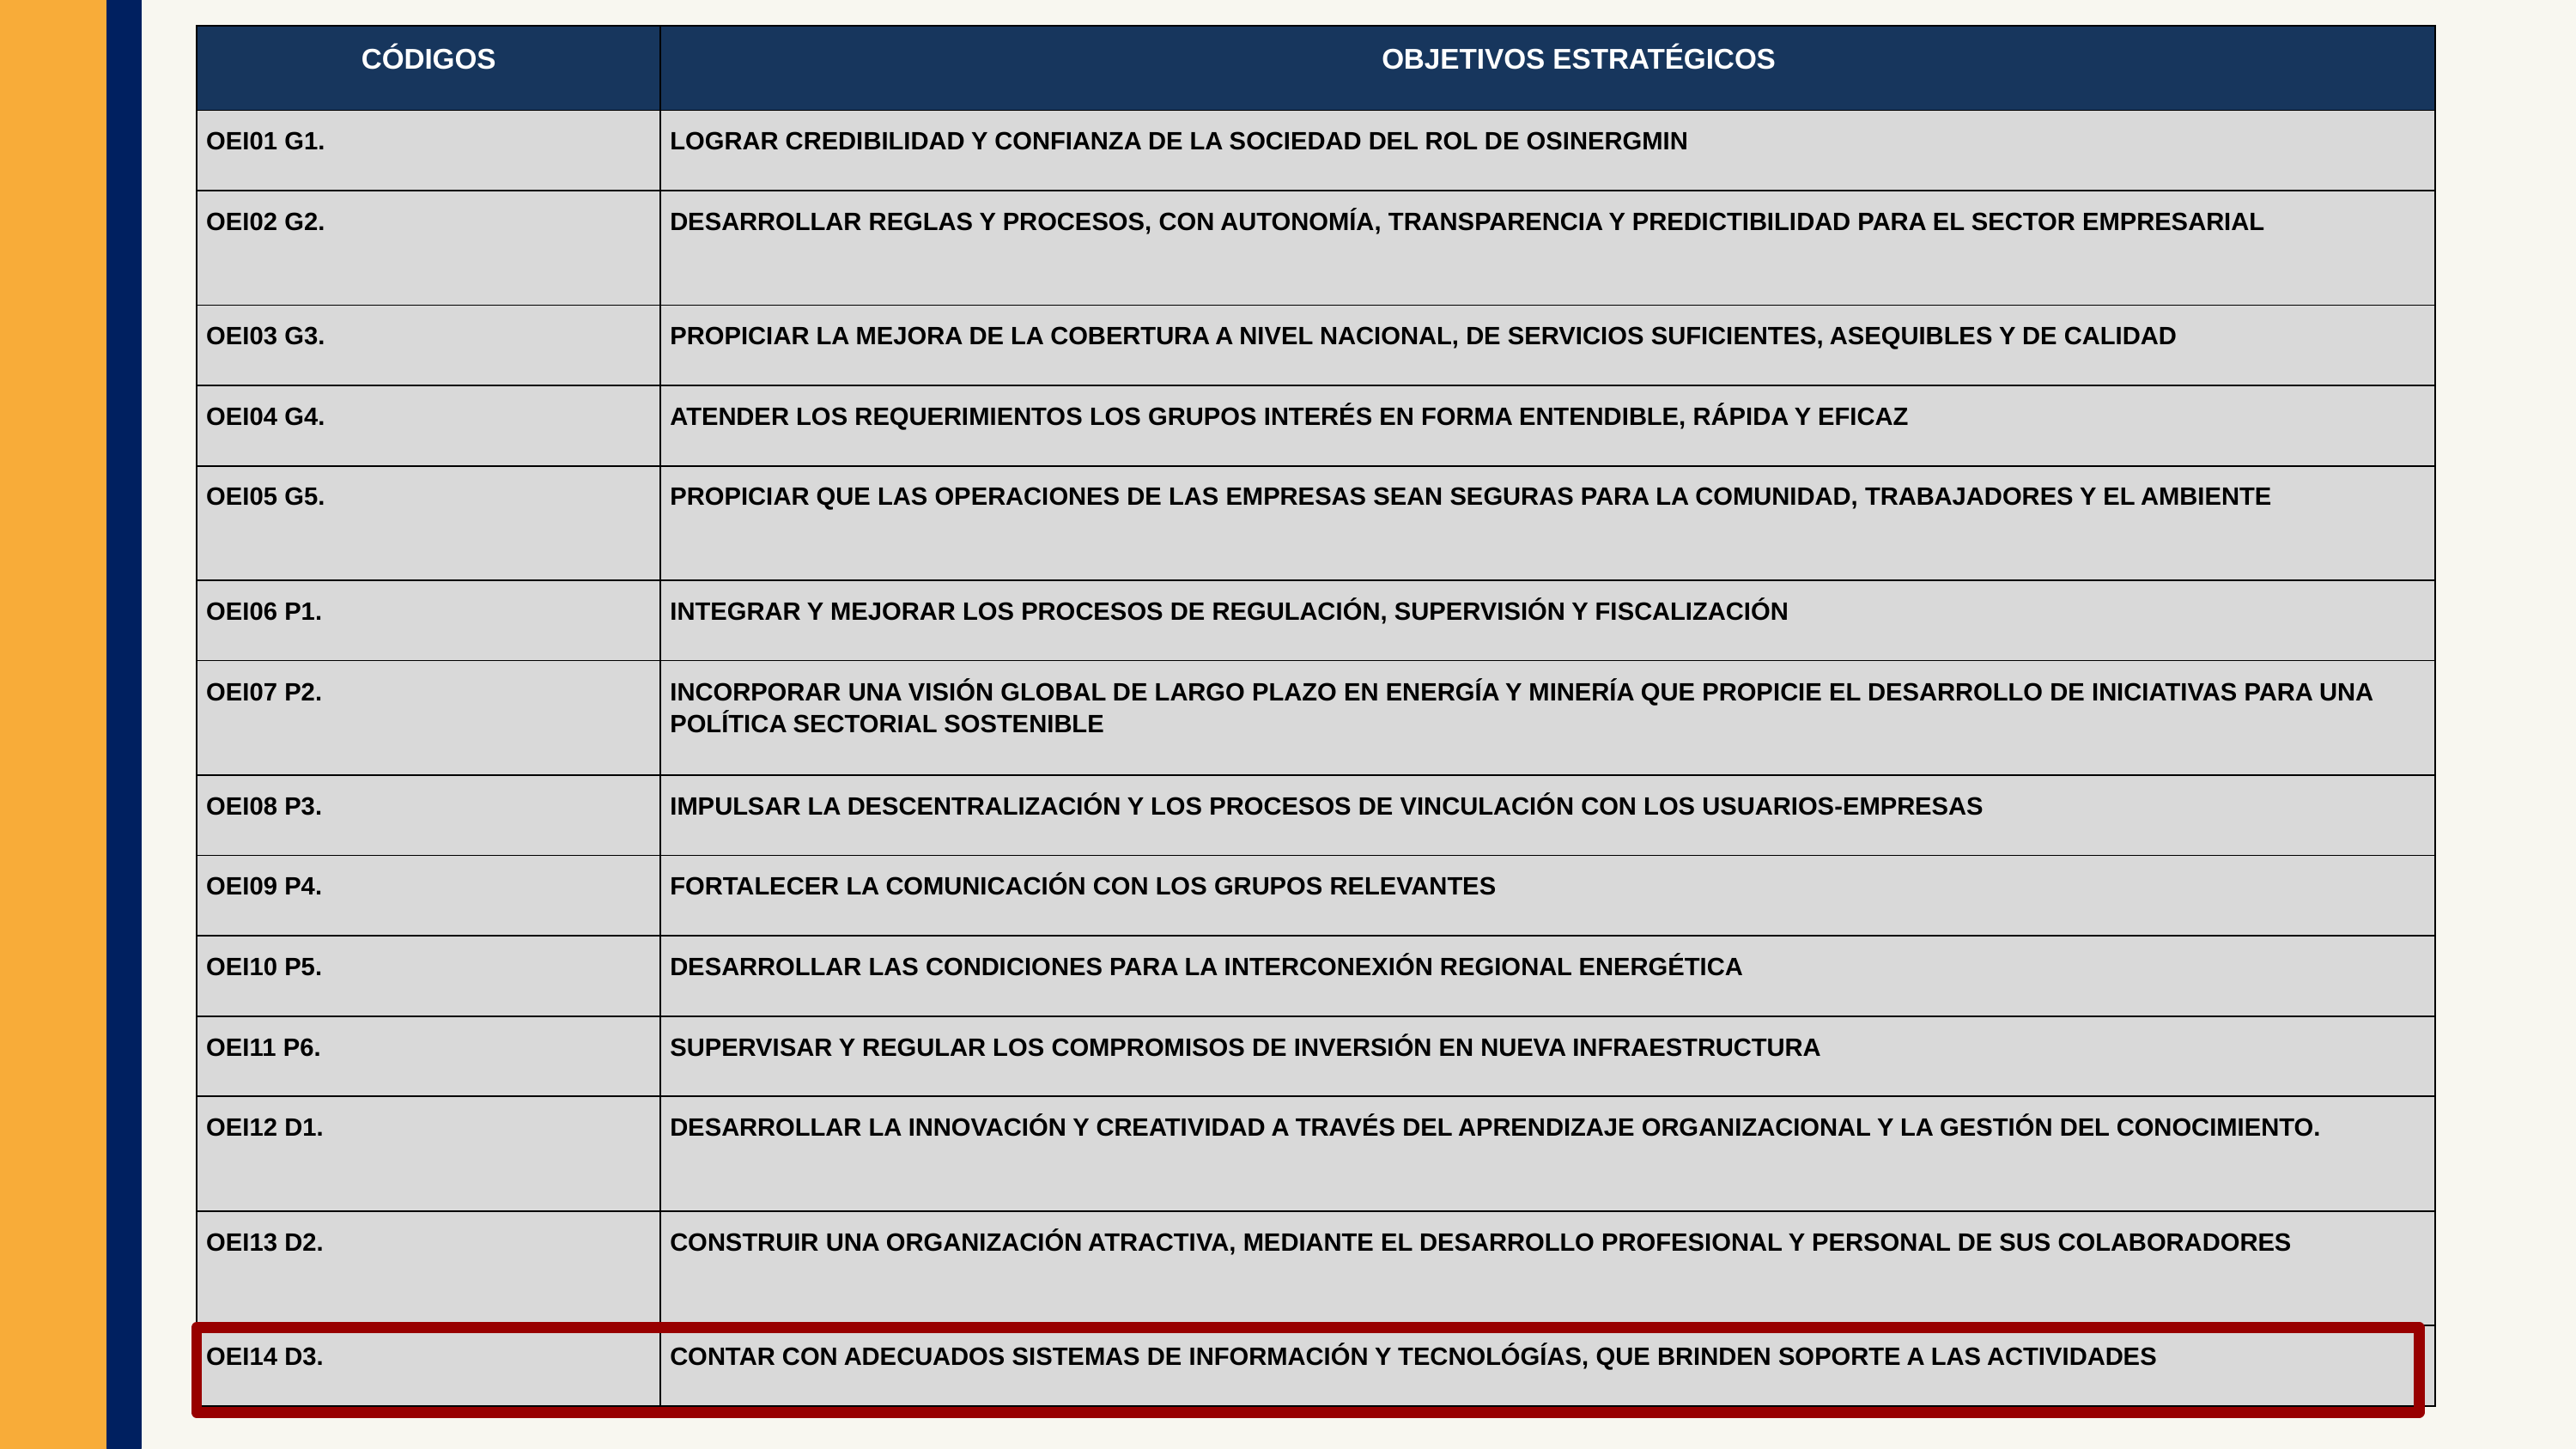

| CÓDIGOS | OBJETIVOS ESTRATÉGICOS |
| --- | --- |
| OEI01 G1. | LOGRAR CREDIBILIDAD Y CONFIANZA DE LA SOCIEDAD DEL ROL DE OSINERGMIN |
| OEI02 G2. | DESARROLLAR REGLAS Y PROCESOS, CON AUTONOMÍA, TRANSPARENCIA Y PREDICTIBILIDAD PARA EL SECTOR EMPRESARIAL |
| OEI03 G3. | PROPICIAR LA MEJORA DE LA COBERTURA A NIVEL NACIONAL, DE SERVICIOS SUFICIENTES, ASEQUIBLES Y DE CALIDAD |
| OEI04 G4. | ATENDER LOS REQUERIMIENTOS LOS GRUPOS INTERÉS EN FORMA ENTENDIBLE, RÁPIDA Y EFICAZ |
| OEI05 G5. | PROPICIAR QUE LAS OPERACIONES DE LAS EMPRESAS SEAN SEGURAS PARA LA COMUNIDAD, TRABAJADORES Y EL AMBIENTE |
| OEI06 P1. | INTEGRAR Y MEJORAR LOS PROCESOS DE REGULACIÓN, SUPERVISIÓN Y FISCALIZACIÓN |
| OEI07 P2. | INCORPORAR UNA VISIÓN GLOBAL DE LARGO PLAZO EN ENERGÍA Y MINERÍA QUE PROPICIE EL DESARROLLO DE INICIATIVAS PARA UNA POLÍTICA SECTORIAL SOSTENIBLE |
| OEI08 P3. | IMPULSAR LA DESCENTRALIZACIÓN Y LOS PROCESOS DE VINCULACIÓN CON LOS USUARIOS-EMPRESAS |
| OEI09 P4. | FORTALECER LA COMUNICACIÓN CON LOS GRUPOS RELEVANTES |
| OEI10 P5. | DESARROLLAR LAS CONDICIONES PARA LA INTERCONEXIÓN REGIONAL ENERGÉTICA |
| OEI11 P6. | SUPERVISAR Y REGULAR LOS COMPROMISOS DE INVERSIÓN EN NUEVA INFRAESTRUCTURA |
| OEI12 D1. | DESARROLLAR LA INNOVACIÓN Y CREATIVIDAD A TRAVÉS DEL APRENDIZAJE ORGANIZACIONAL Y LA GESTIÓN DEL CONOCIMIENTO. |
| OEI13 D2. | CONSTRUIR UNA ORGANIZACIÓN ATRACTIVA, MEDIANTE EL DESARROLLO PROFESIONAL Y PERSONAL DE SUS COLABORADORES |
| OEI14 D3. | CONTAR CON ADECUADOS SISTEMAS DE INFORMACIÓN Y TECNOLÓGÍAS, QUE BRINDEN SOPORTE A LAS ACTIVIDADES |